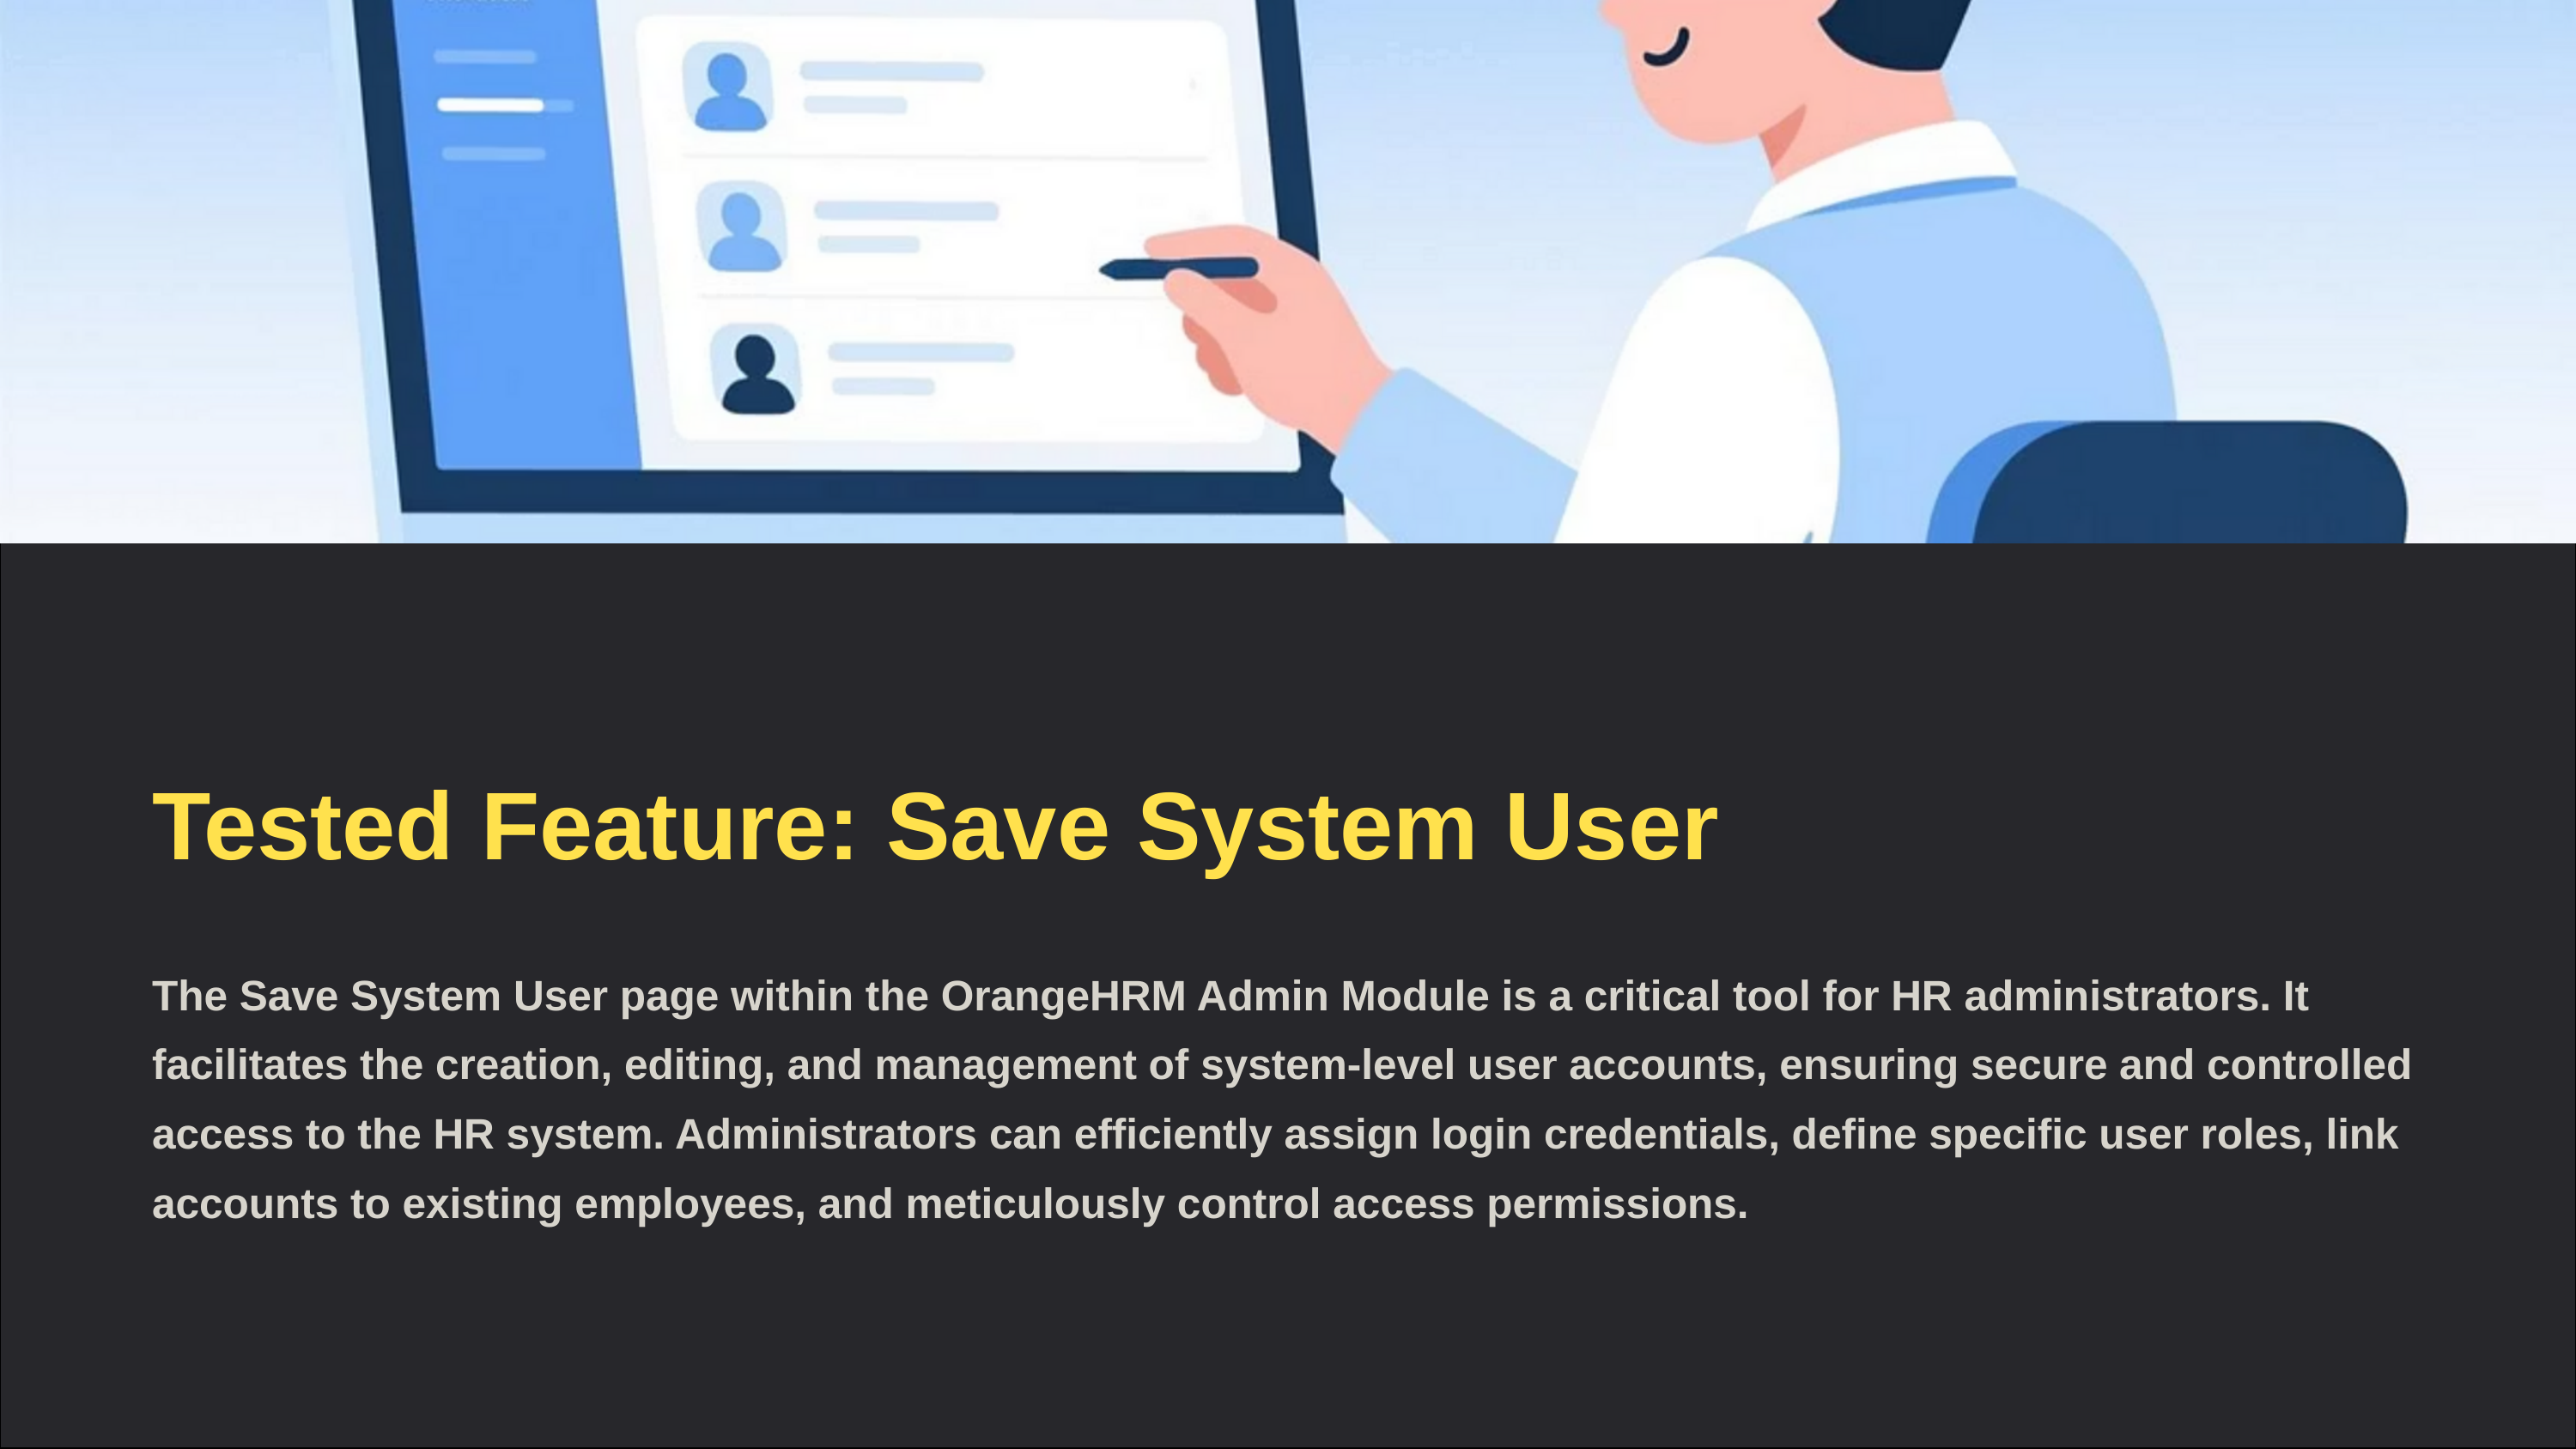

Tested Feature: Save System User
The Save System User page within the OrangeHRM Admin Module is a critical tool for HR administrators. It facilitates the creation, editing, and management of system-level user accounts, ensuring secure and controlled access to the HR system. Administrators can efficiently assign login credentials, define specific user roles, link accounts to existing employees, and meticulously control access permissions.